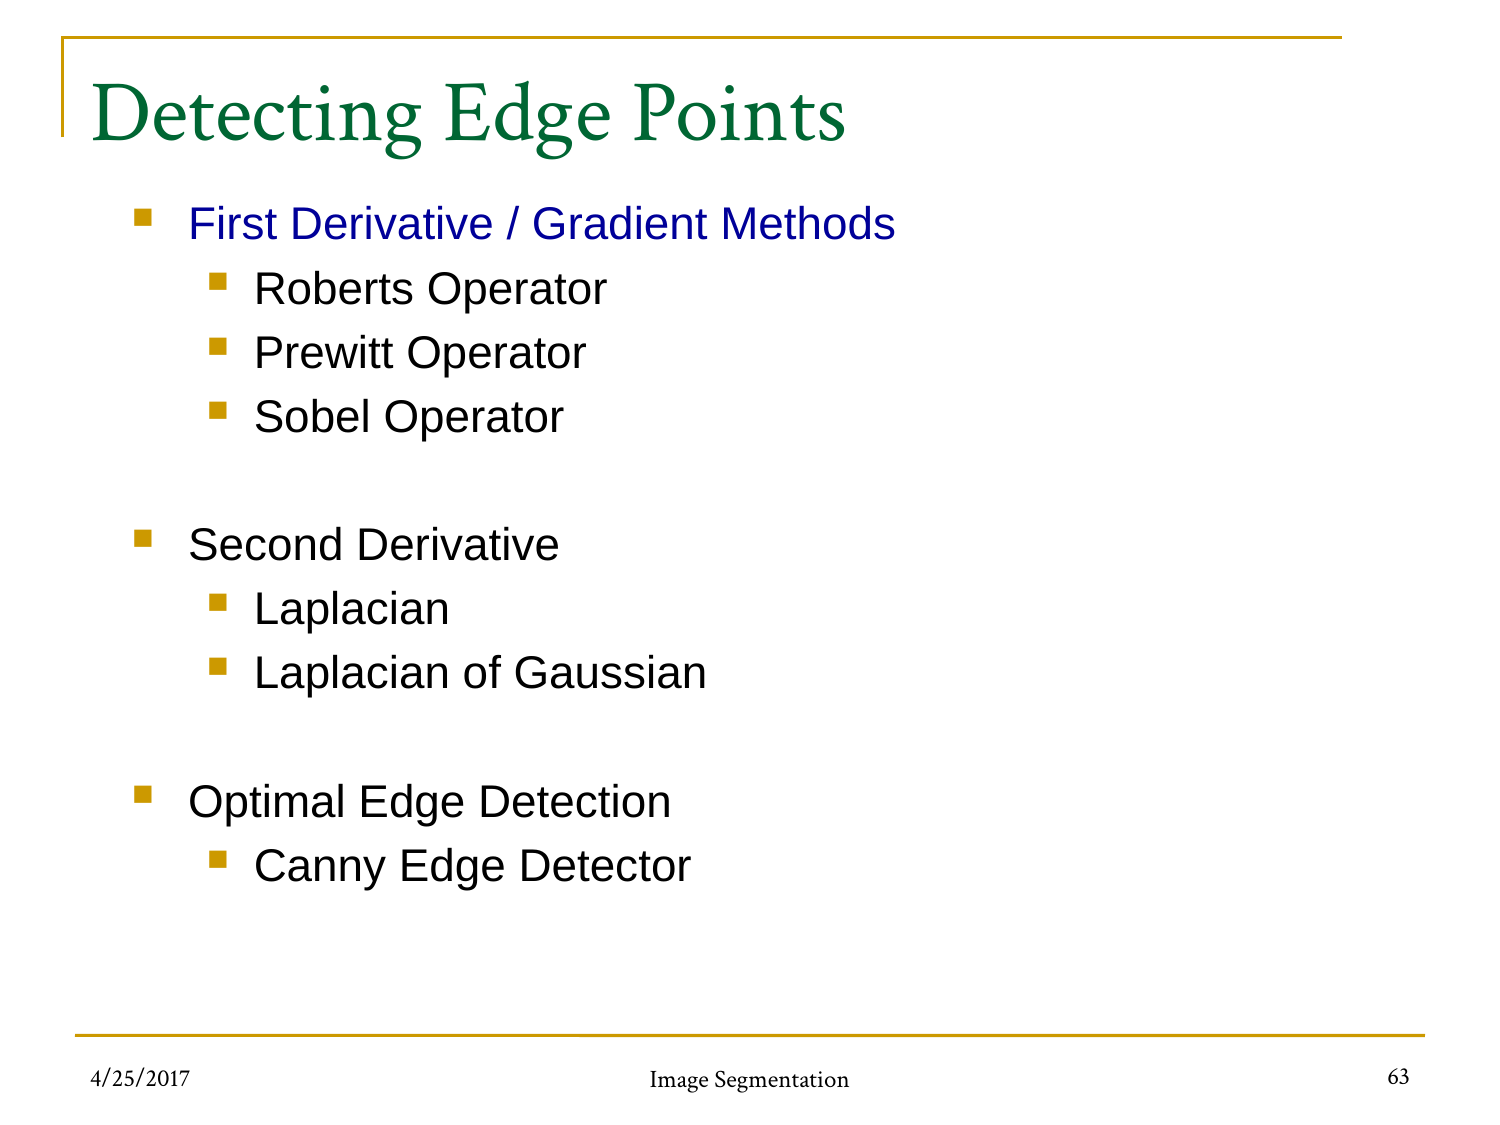

Detecting Edge Points
First Derivative / Gradient Methods
Roberts Operator
Prewitt Operator
Sobel Operator

Second Derivative
Laplacian
Laplacian of Gaussian

Optimal Edge Detection
Canny Edge Detector

4/25/2017
63
Image Segmentation